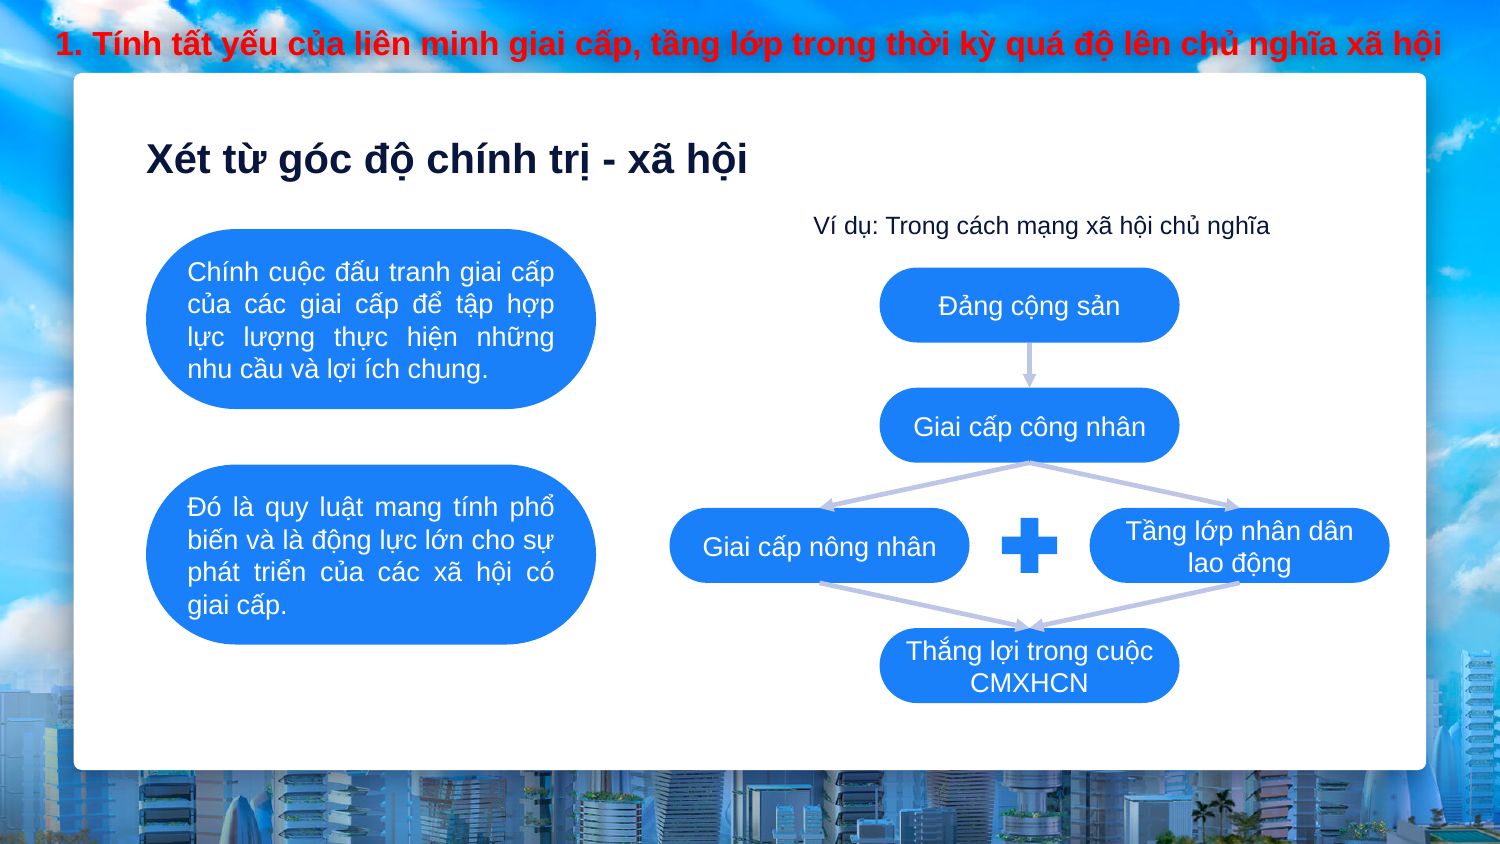

1. Tính tất yếu của liên minh giai cấp, tầng lớp trong thời kỳ quá độ lên chủ nghĩa xã hội
Xét từ góc độ chính trị - xã hội
Ví dụ: Trong cách mạng xã hội chủ nghĩa
Chính cuộc đấu tranh giai cấp của các giai cấp để tập hợp lực lượng thực hiện những nhu cầu và lợi ích chung.
Đảng cộng sản
Giai cấp công nhân
Đó là quy luật mang tính phổ biến và là động lực lớn cho sự phát triển của các xã hội có giai cấp.
Giai cấp nông nhân

Tầng lớp nhân dân lao động
Thắng lợi trong cuộc CMXHCN